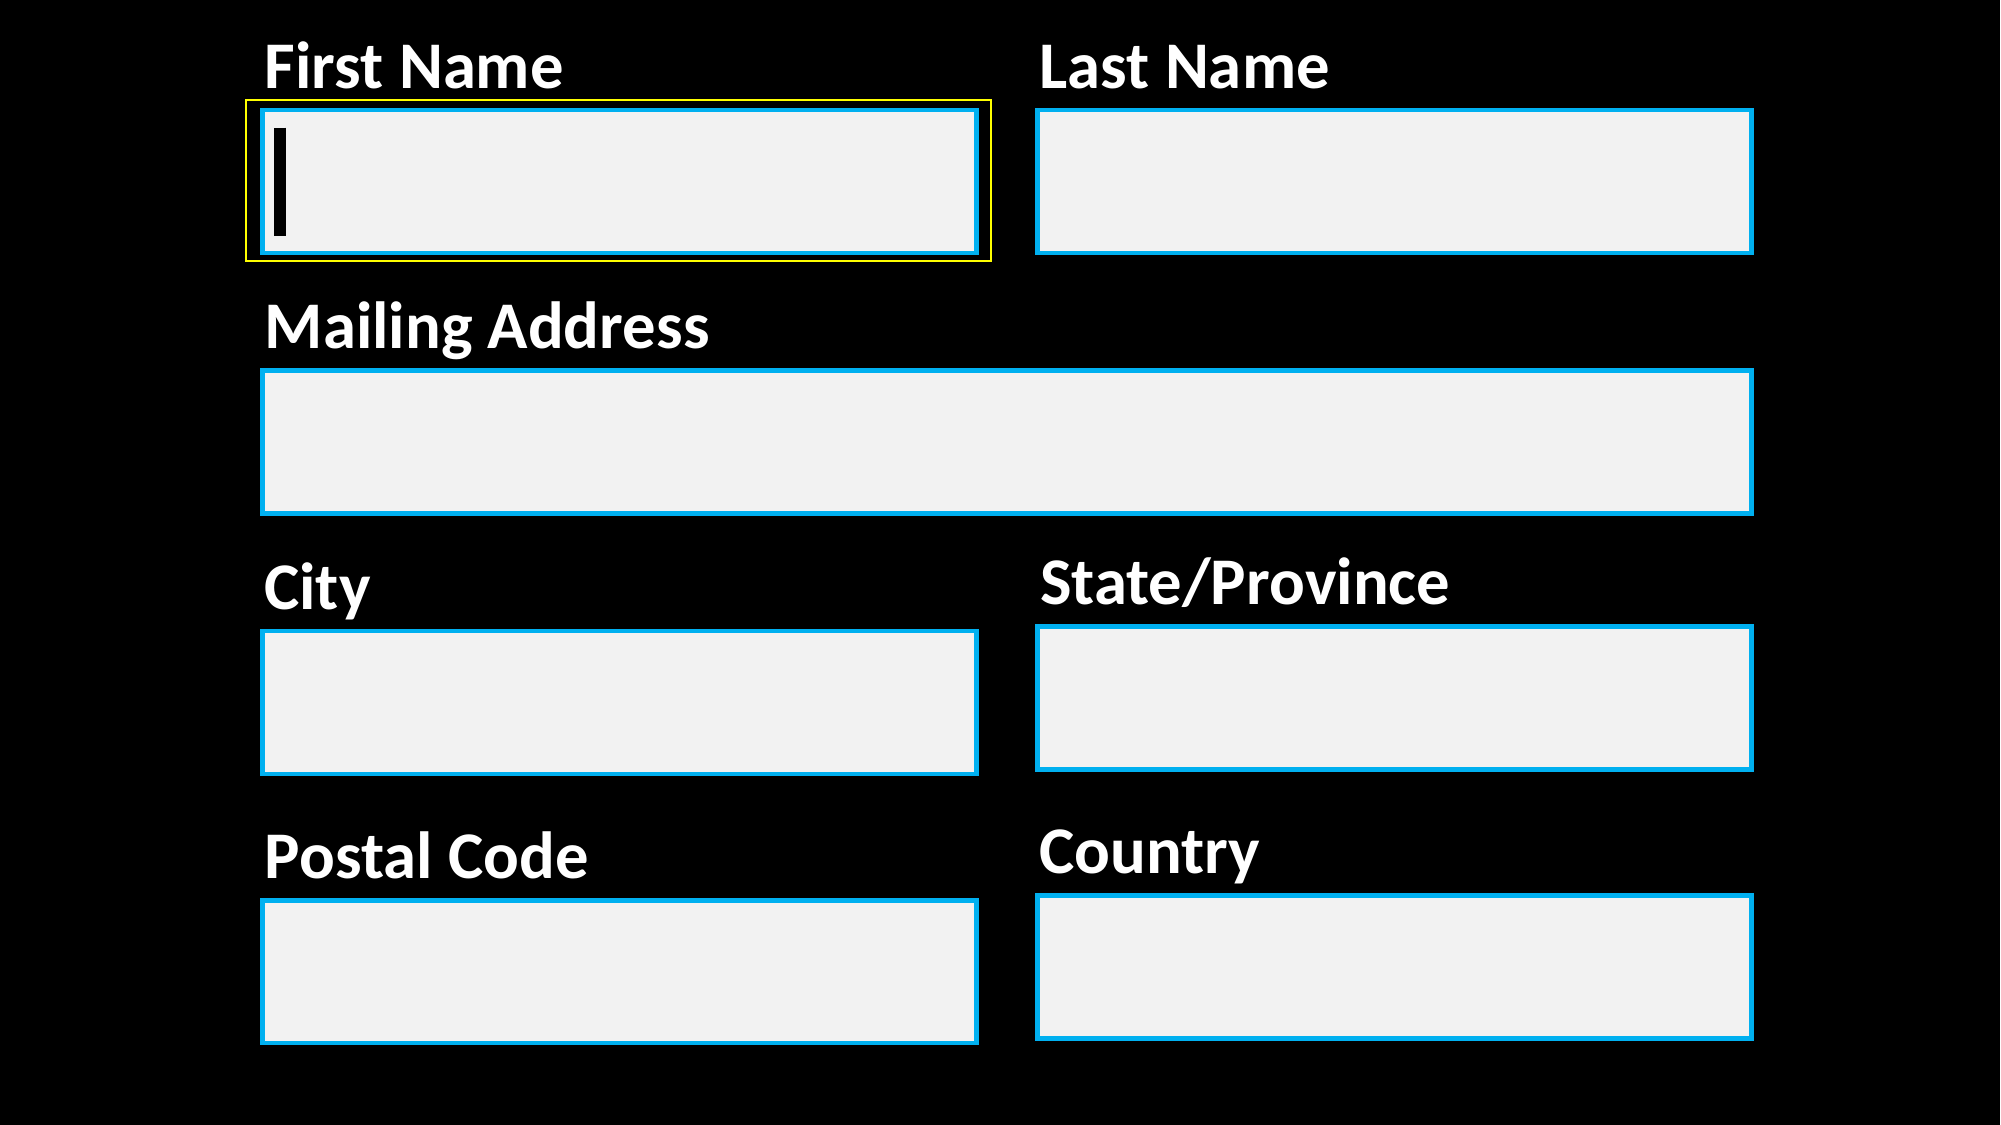

First Name
Last Name

Mailing Address

State/Province
City

Country
Postal Code